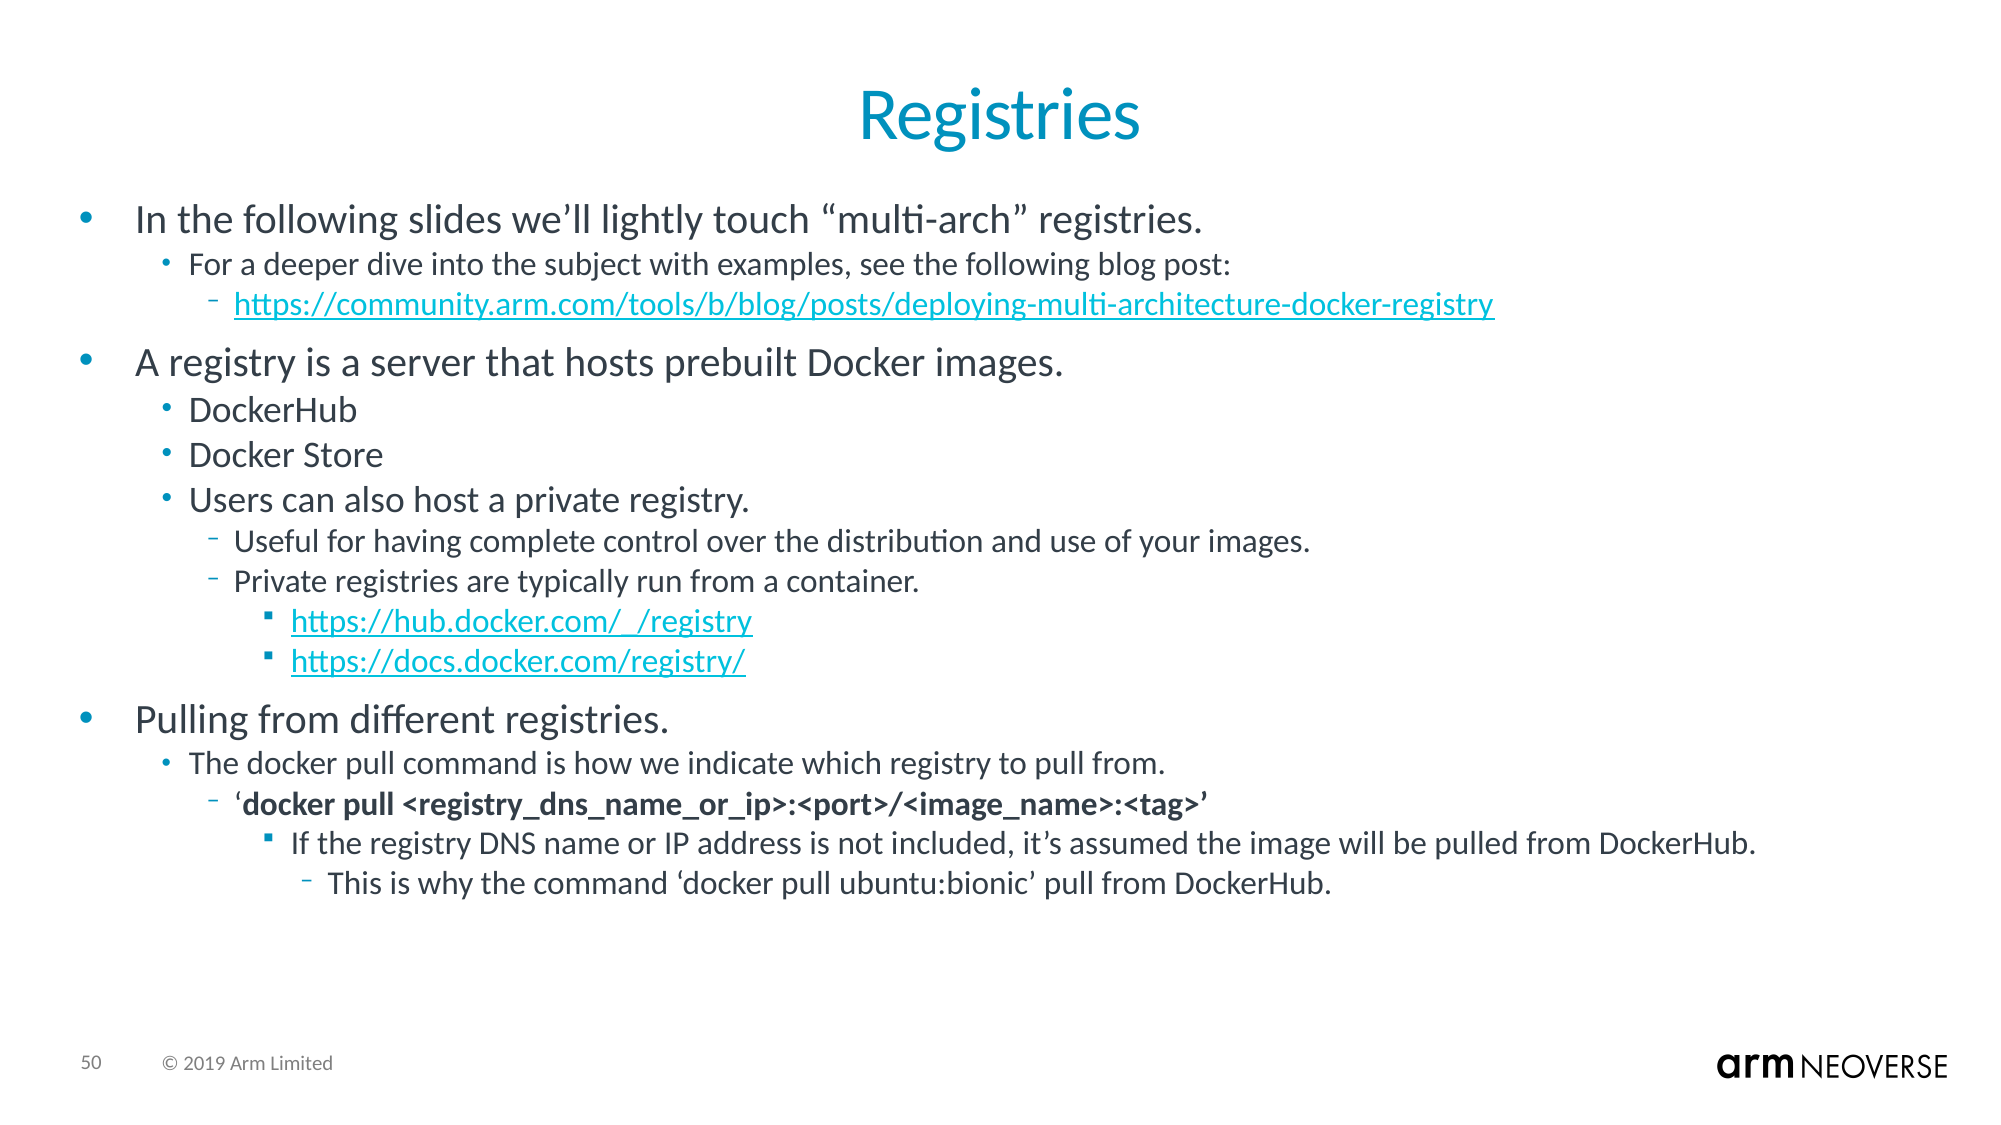

# Registries
In the following slides we’ll lightly touch “multi-arch” registries.
For a deeper dive into the subject with examples, see the following blog post:
https://community.arm.com/tools/b/blog/posts/deploying-multi-architecture-docker-registry
A registry is a server that hosts prebuilt Docker images.
DockerHub
Docker Store
Users can also host a private registry.
Useful for having complete control over the distribution and use of your images.
Private registries are typically run from a container.
https://hub.docker.com/_/registry
https://docs.docker.com/registry/
Pulling from different registries.
The docker pull command is how we indicate which registry to pull from.
‘docker pull <registry_dns_name_or_ip>:<port>/<image_name>:<tag>’
If the registry DNS name or IP address is not included, it’s assumed the image will be pulled from DockerHub.
This is why the command ‘docker pull ubuntu:bionic’ pull from DockerHub.